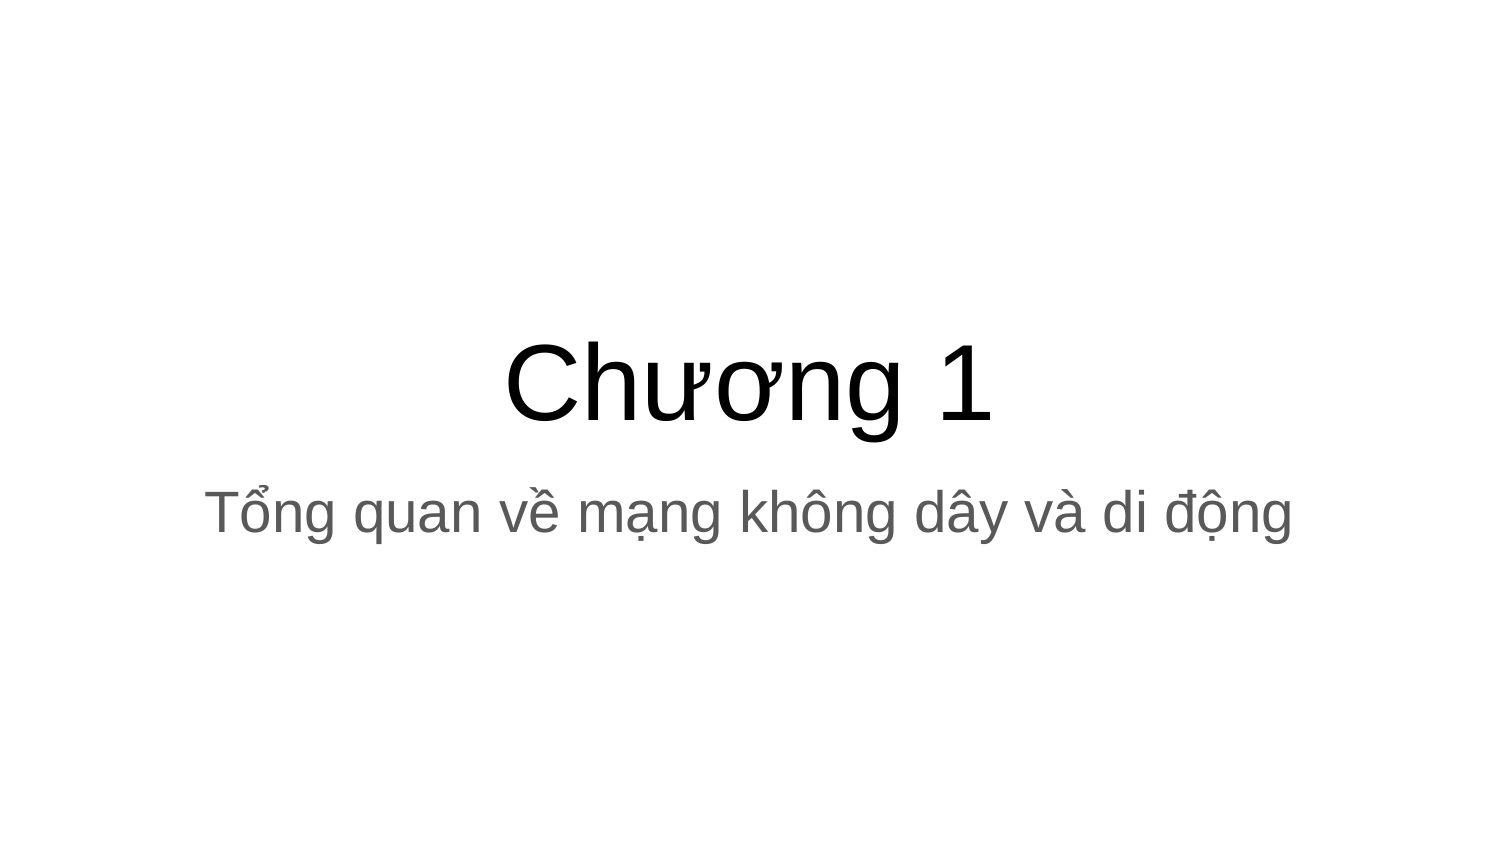

# Chương 1
Tổng quan về mạng không dây và di động